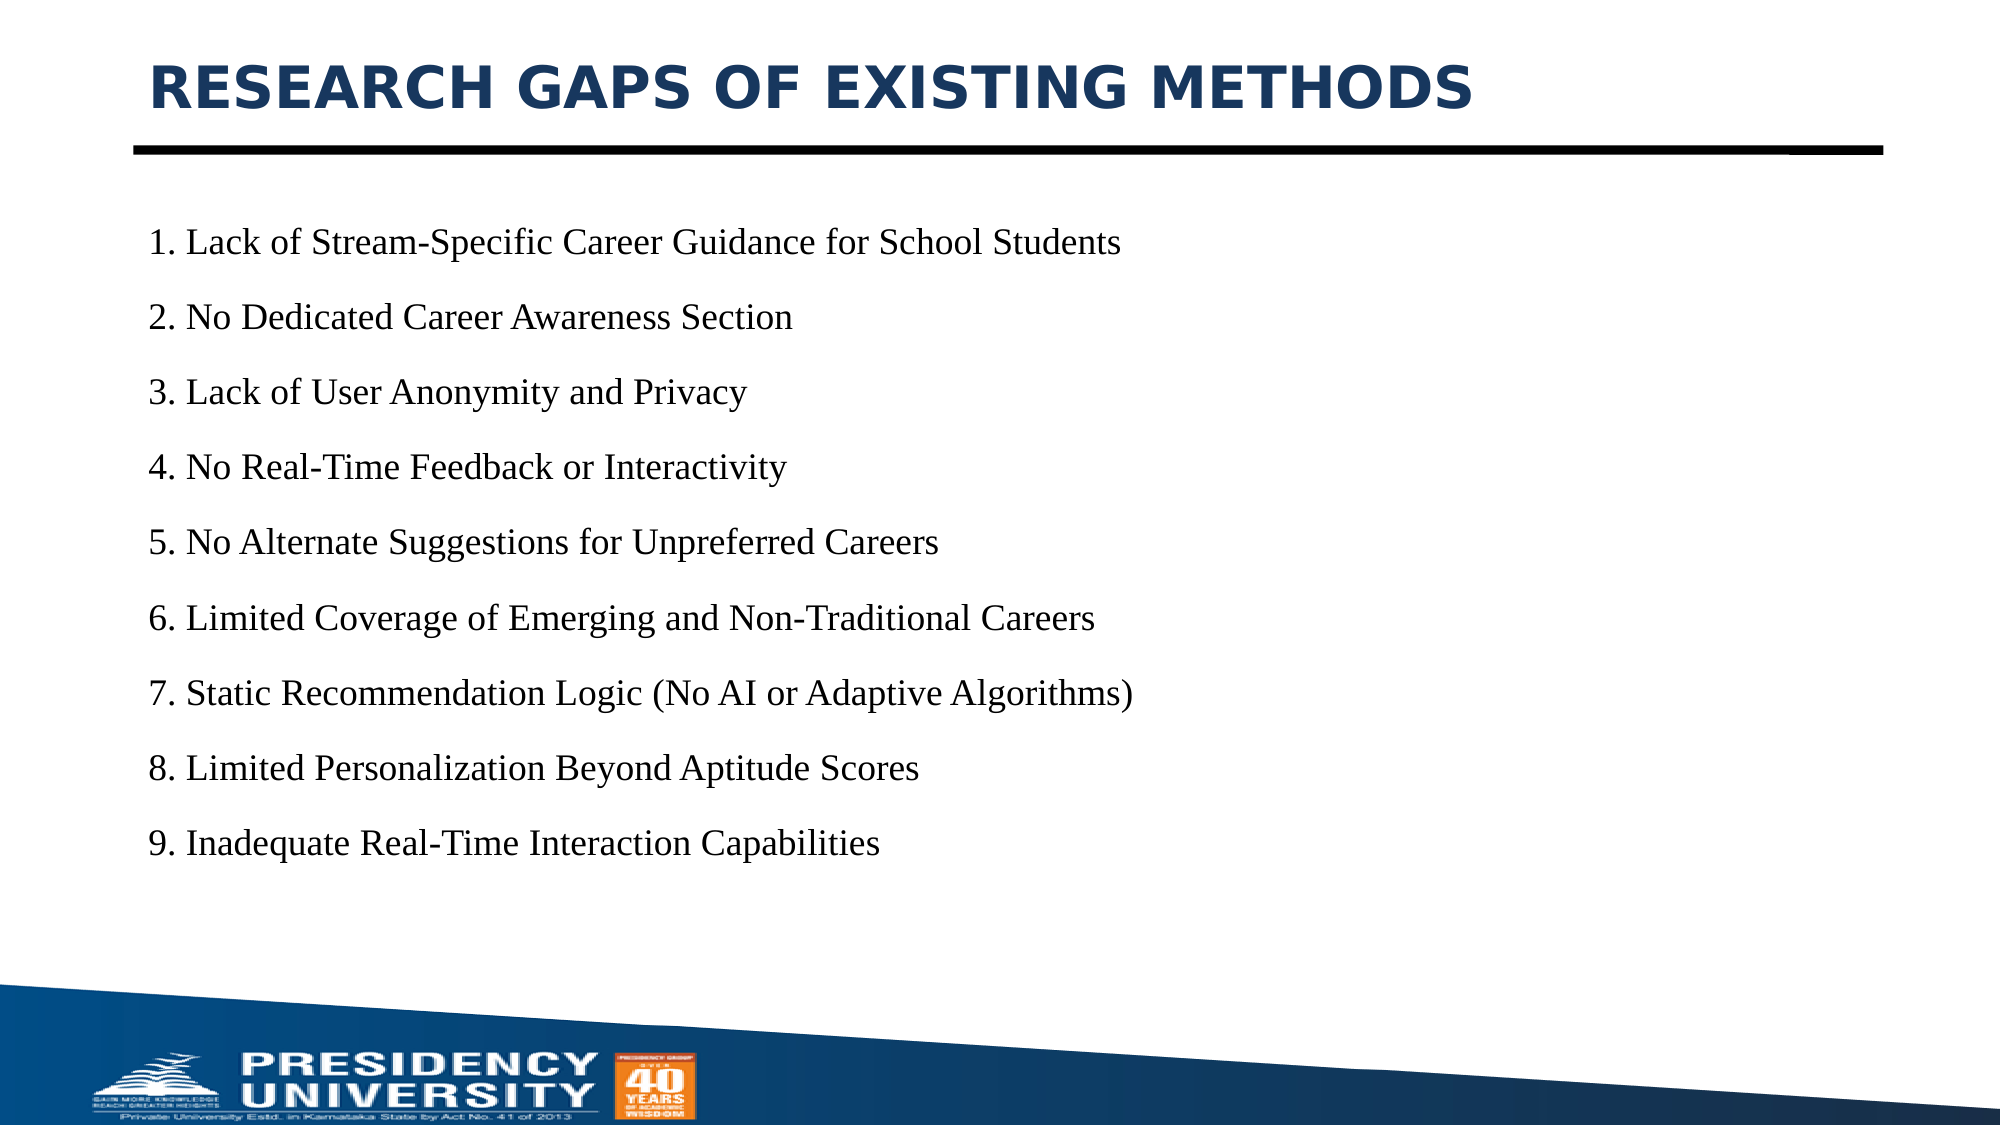

# RESEARCH GAPS OF EXISTING METHODS
Lack of Stream-Specific Career Guidance for School Students
No Dedicated Career Awareness Section
Lack of User Anonymity and Privacy
No Real-Time Feedback or Interactivity
No Alternate Suggestions for Unpreferred Careers
Limited Coverage of Emerging and Non-Traditional Careers
Static Recommendation Logic (No AI or Adaptive Algorithms)
Limited Personalization Beyond Aptitude Scores
Inadequate Real-Time Interaction Capabilities